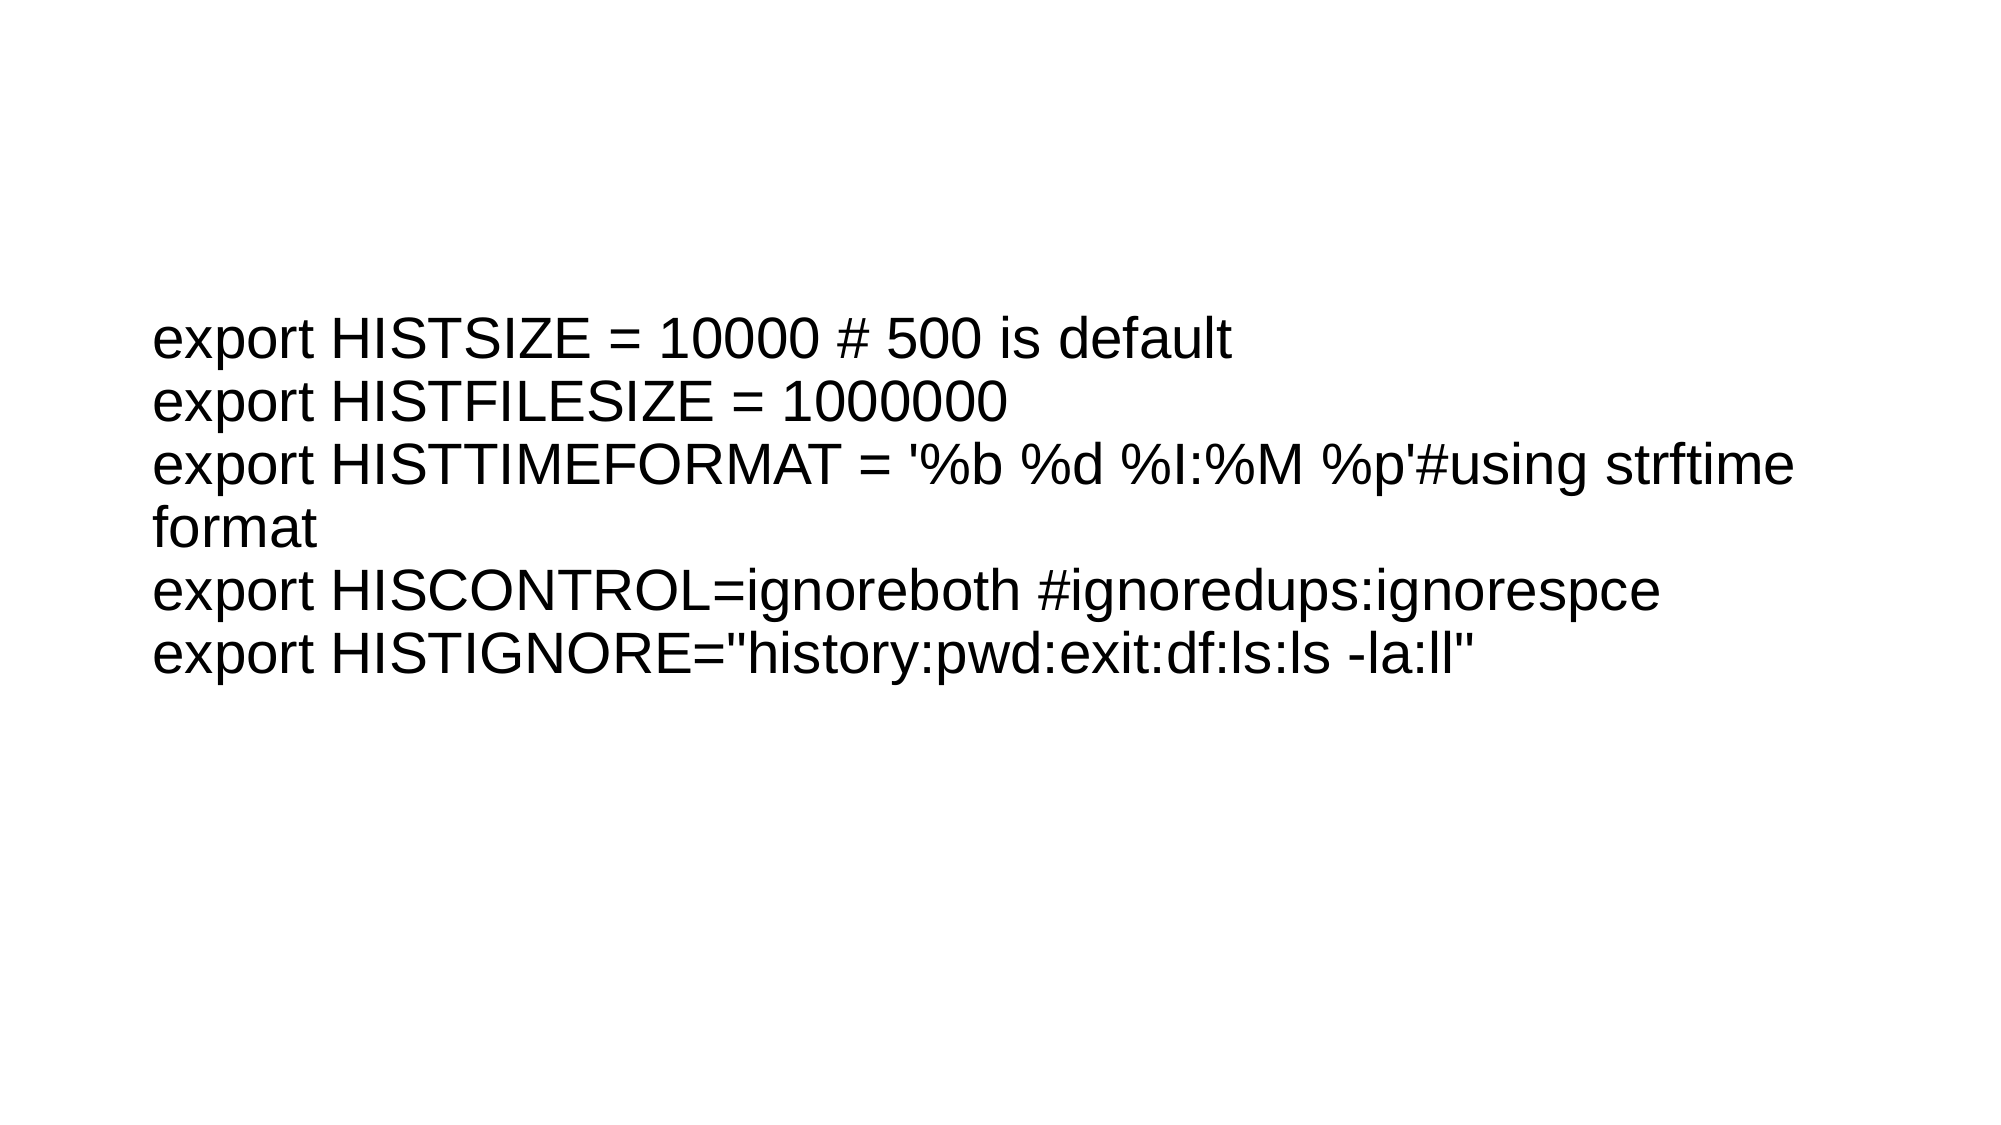

# export HISTSIZE = 10000 # 500 is default export HISTFILESIZE = 1000000 export HISTTIMEFORMAT = '%b %d %I:%M %p'#using strftime format export HISCONTROL=ignoreboth #ignoredups:ignorespce export HISTIGNORE="history:pwd:exit:df:ls:ls -la:ll"